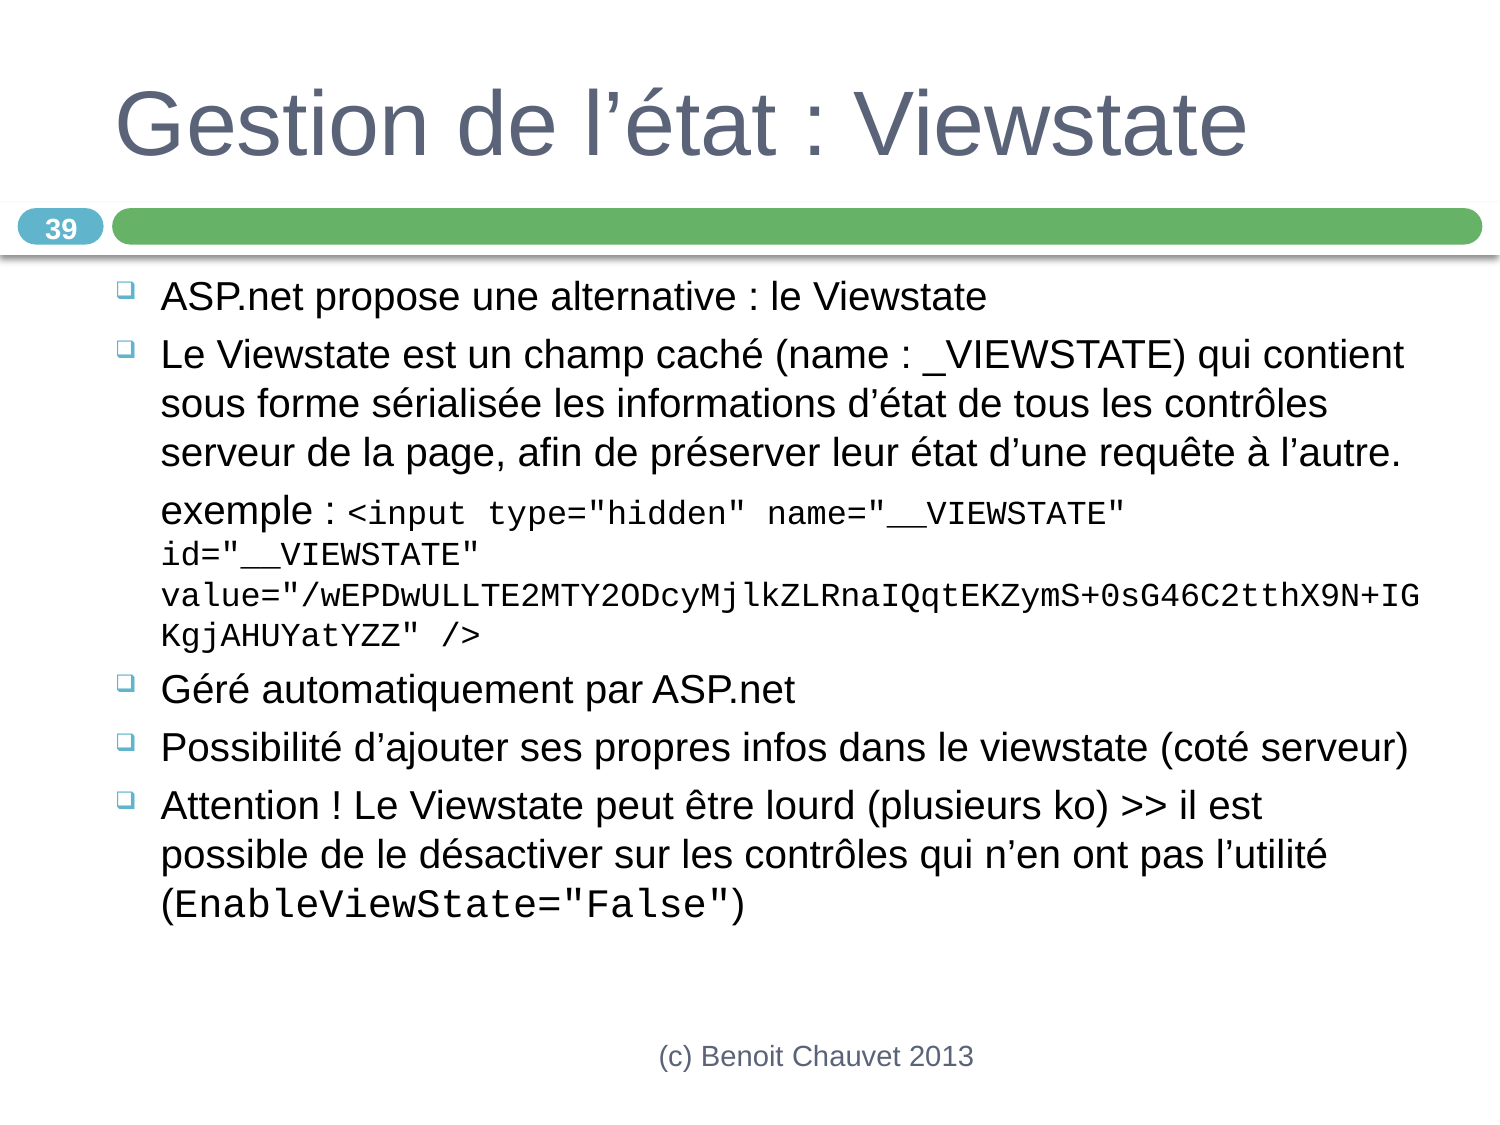

# Gestion de l’état : Viewstate
39
ASP.net propose une alternative : le Viewstate
Le Viewstate est un champ caché (name : _VIEWSTATE) qui contient sous forme sérialisée les informations d’état de tous les contrôles serveur de la page, afin de préserver leur état d’une requête à l’autre.
	exemple : <input type="hidden" name="__VIEWSTATE" id="__VIEWSTATE" value="/wEPDwULLTE2MTY2ODcyMjlkZLRnaIQqtEKZymS+0sG46C2tthX9N+IGKgjAHUYatYZZ" />
Géré automatiquement par ASP.net
Possibilité d’ajouter ses propres infos dans le viewstate (coté serveur)
Attention ! Le Viewstate peut être lourd (plusieurs ko) >> il est possible de le désactiver sur les contrôles qui n’en ont pas l’utilité (EnableViewState="False")
(c) Benoit Chauvet 2013